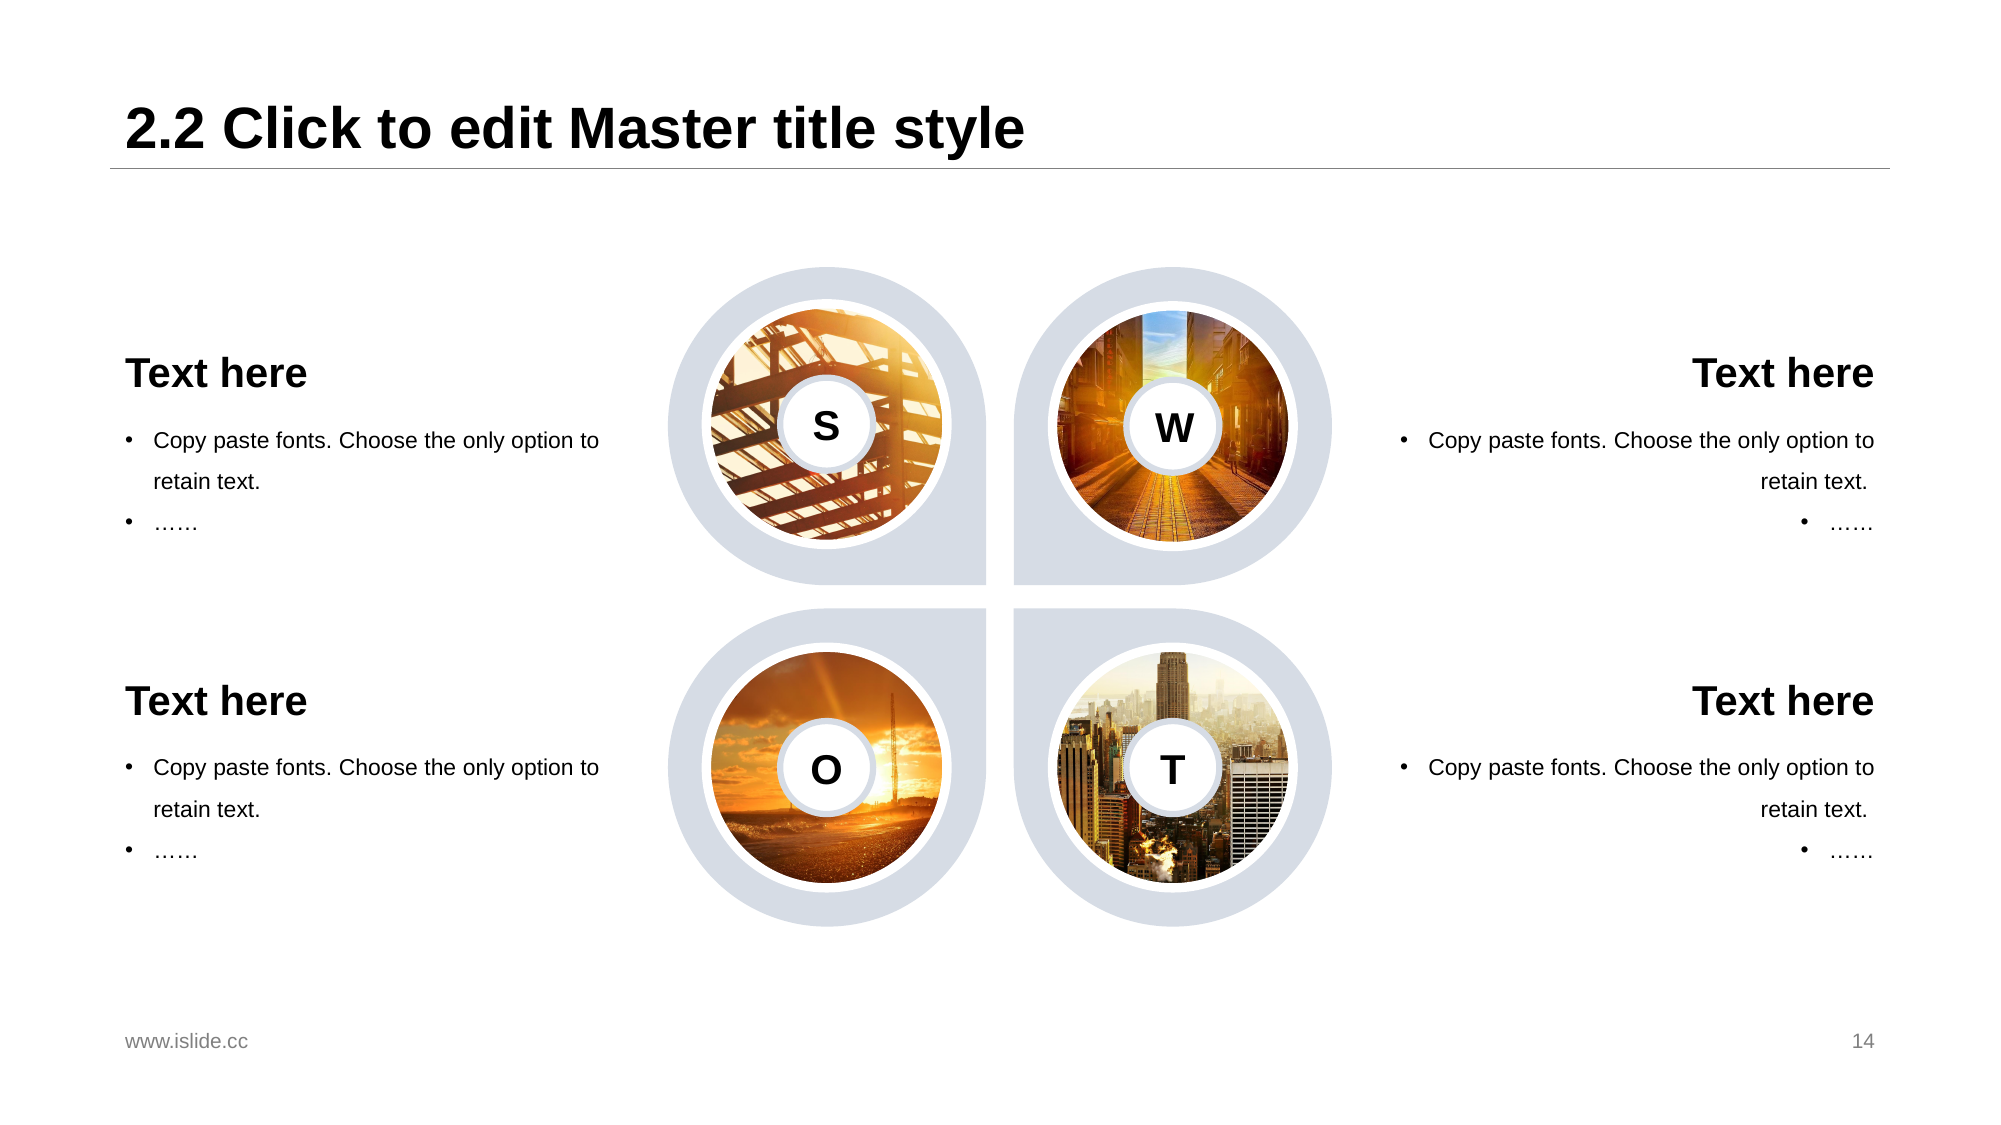

# 2.2 Click to edit Master title style

S

W
Text here
Text here
Copy paste fonts. Choose the only option to retain text.
……
Copy paste fonts. Choose the only option to retain text.
……

O

T
Text here
Text here
Copy paste fonts. Choose the only option to retain text.
……
Copy paste fonts. Choose the only option to retain text.
……
www.islide.cc
14